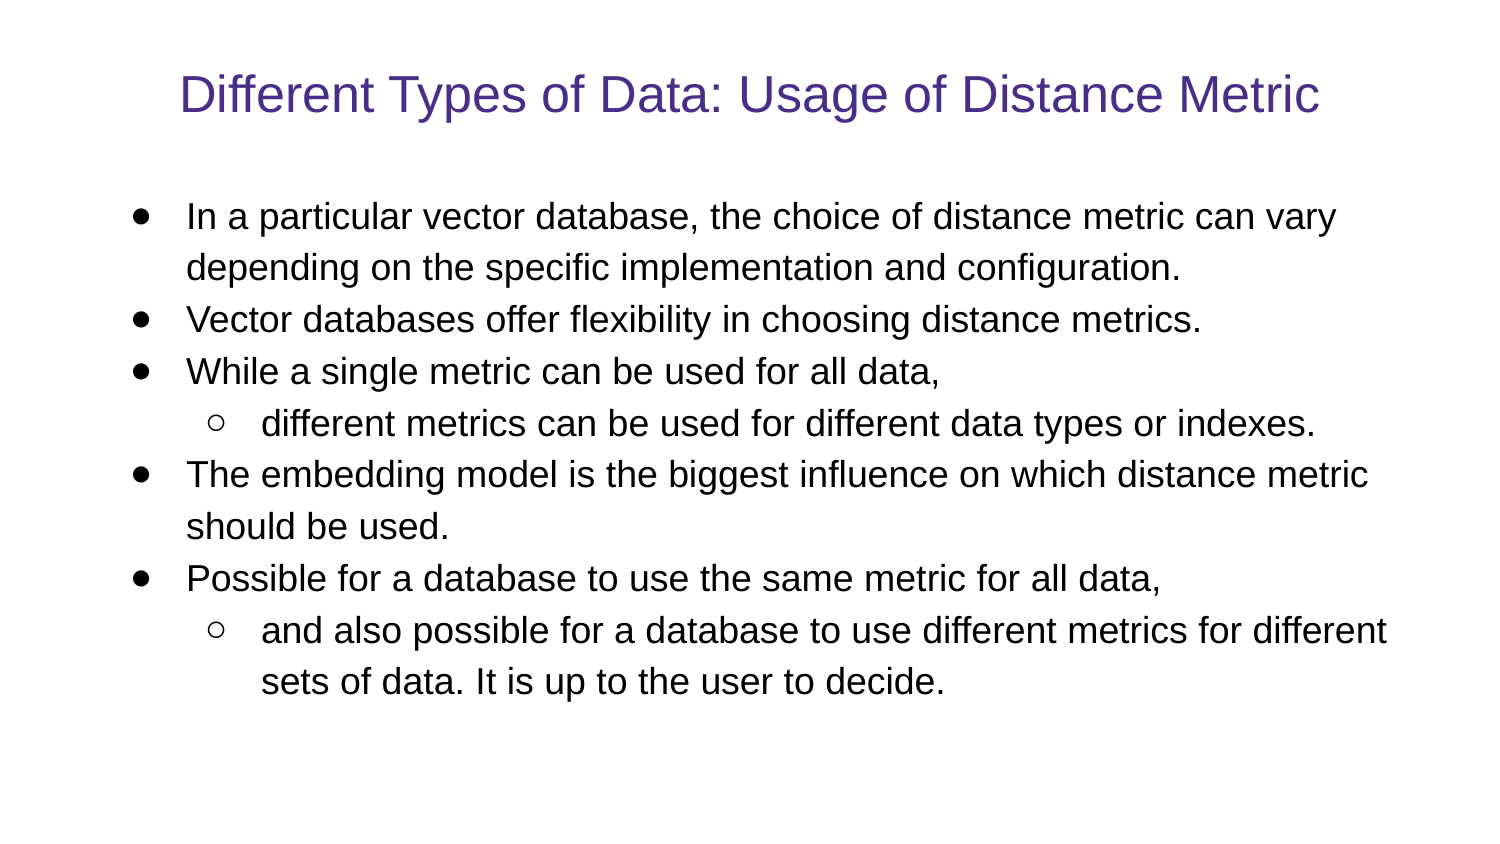

# Different Types of Data: Usage of Distance Metric
In a particular vector database, the choice of distance metric can vary depending on the specific implementation and configuration.
Vector databases offer flexibility in choosing distance metrics.
While a single metric can be used for all data,
different metrics can be used for different data types or indexes.
The embedding model is the biggest influence on which distance metric should be used.
Possible for a database to use the same metric for all data,
and also possible for a database to use different metrics for different sets of data. It is up to the user to decide.